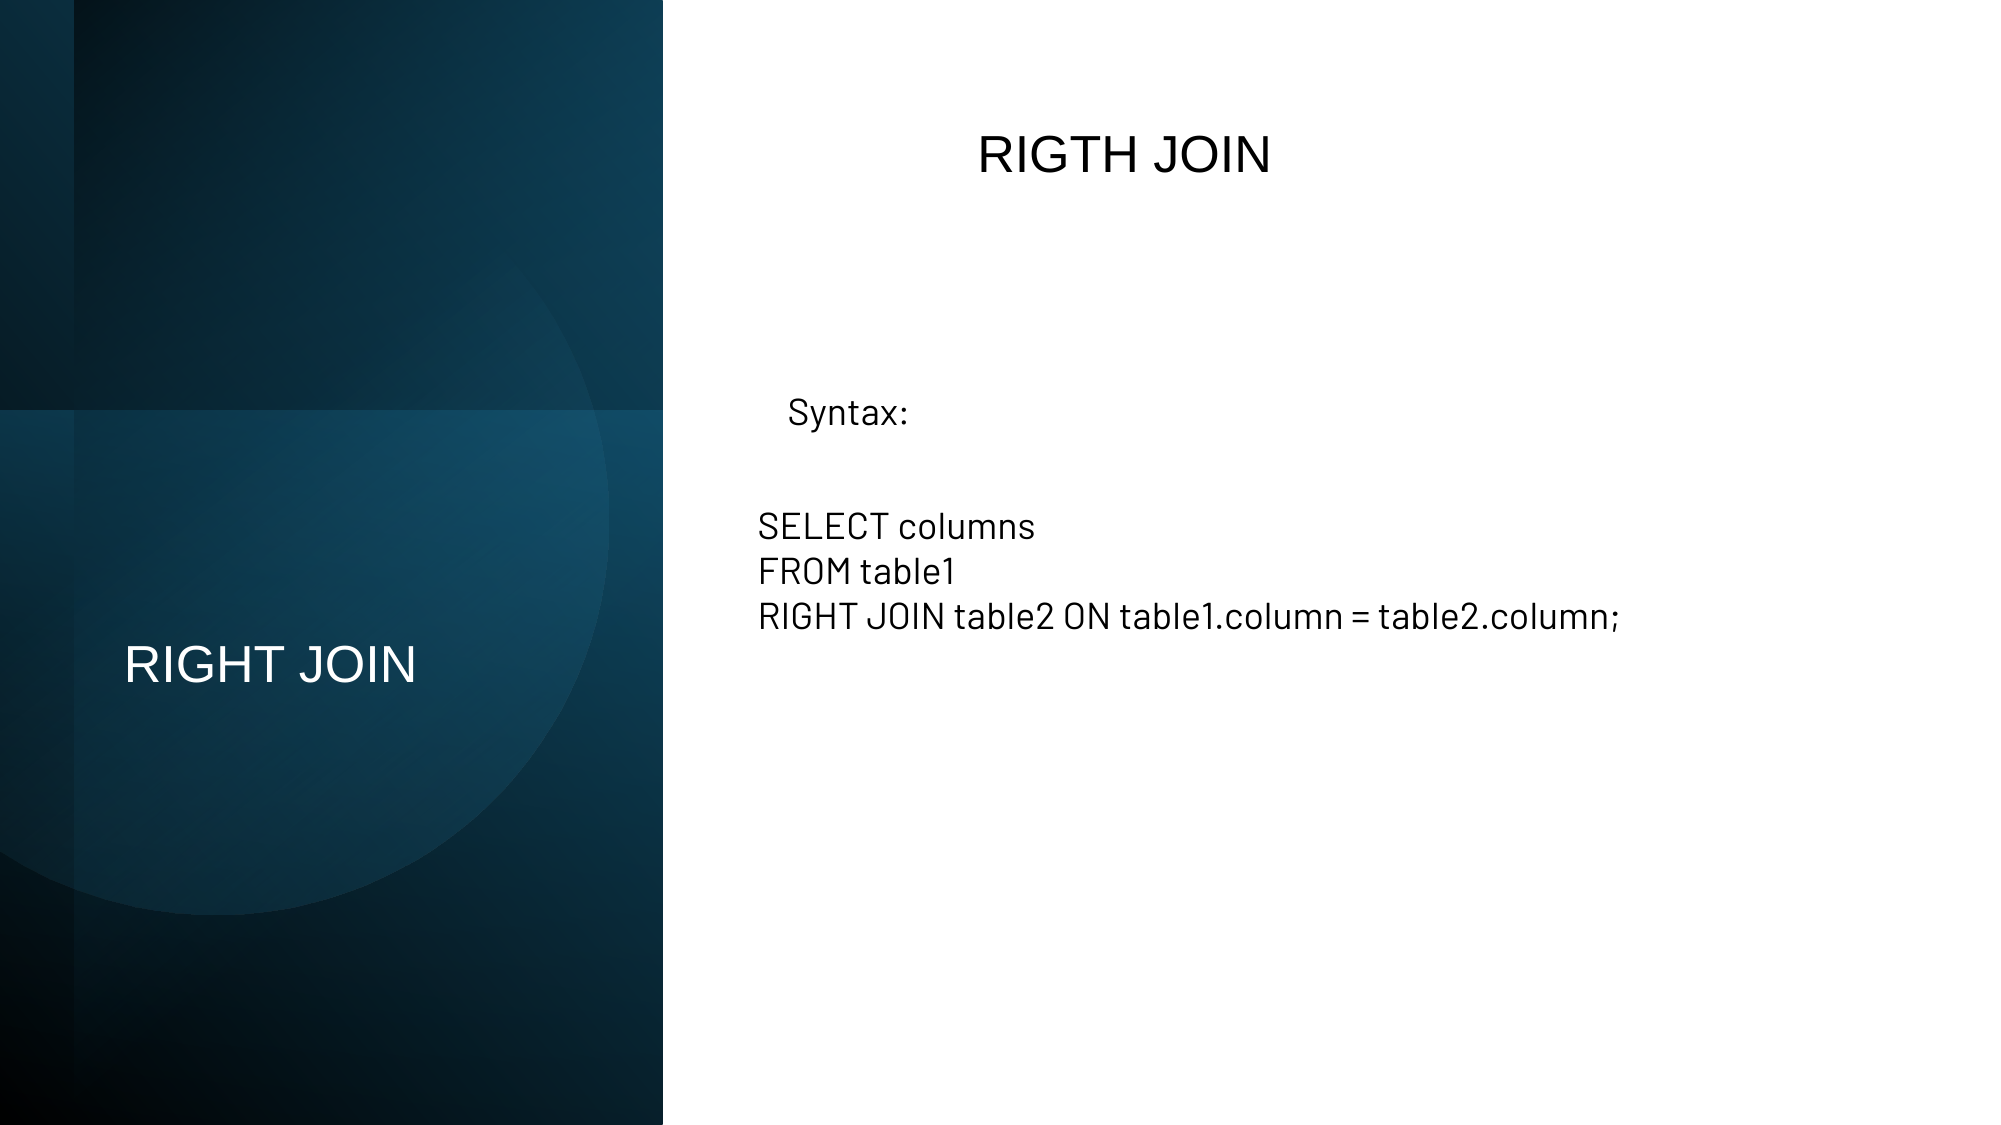

RIGTH JOIN

Syntax:

SELECT columns
FROM table1
RIGHT JOIN table2 ON table1.column = table2.column;
RIGHT JOIN